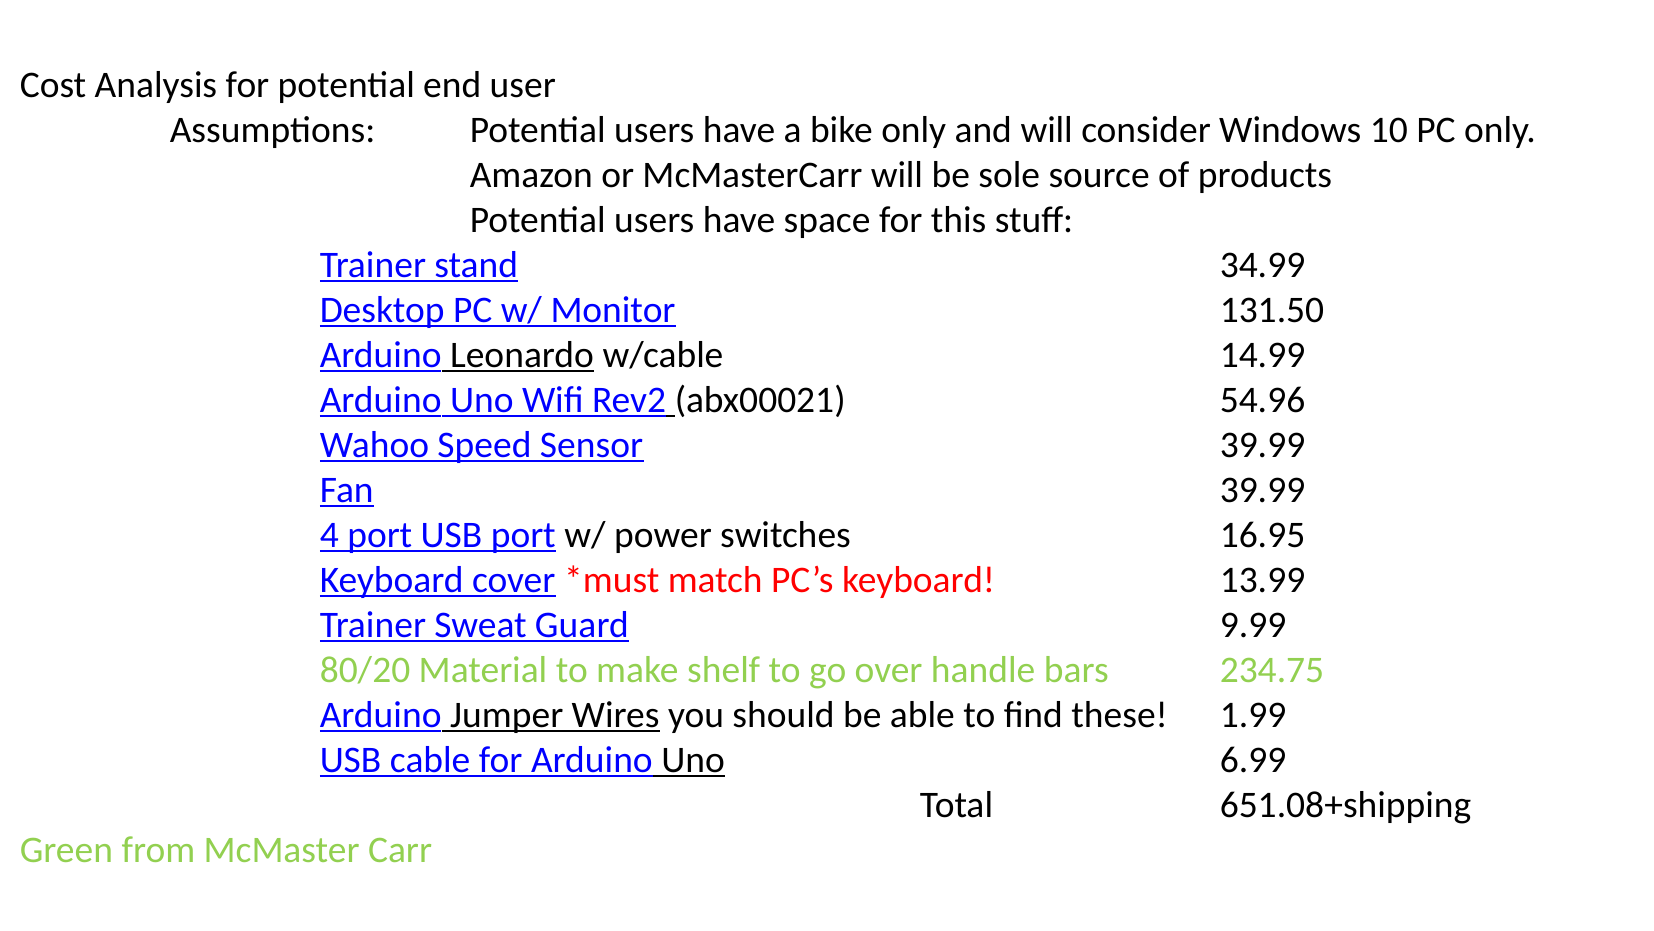

Cost Analysis for potential end user
	Assumptions:  	Potential users have a bike only and will consider Windows 10 PC only.
			Amazon or McMasterCarr will be sole source of products
			Potential users have space for this stuff:
		Trainer stand					34.99
		Desktop PC w/ Monitor				131.50
		Arduino Leonardo w/cable				14.99
		Arduino Uno Wifi Rev2 (abx00021)			54.96
		Wahoo Speed Sensor				39.99
		Fan						39.99
		4 port USB port w/ power switches			16.95
		Keyboard cover *must match PC’s keyboard!		13.99
		Trainer Sweat Guard				9.99
		80/20 Material to make shelf to go over handle bars	234.75				Arduino Jumper Wires you should be able to find these!	1.99
		USB cable for Arduino Uno				6.99
						Total		651.08+shipping
Green from McMaster Carr